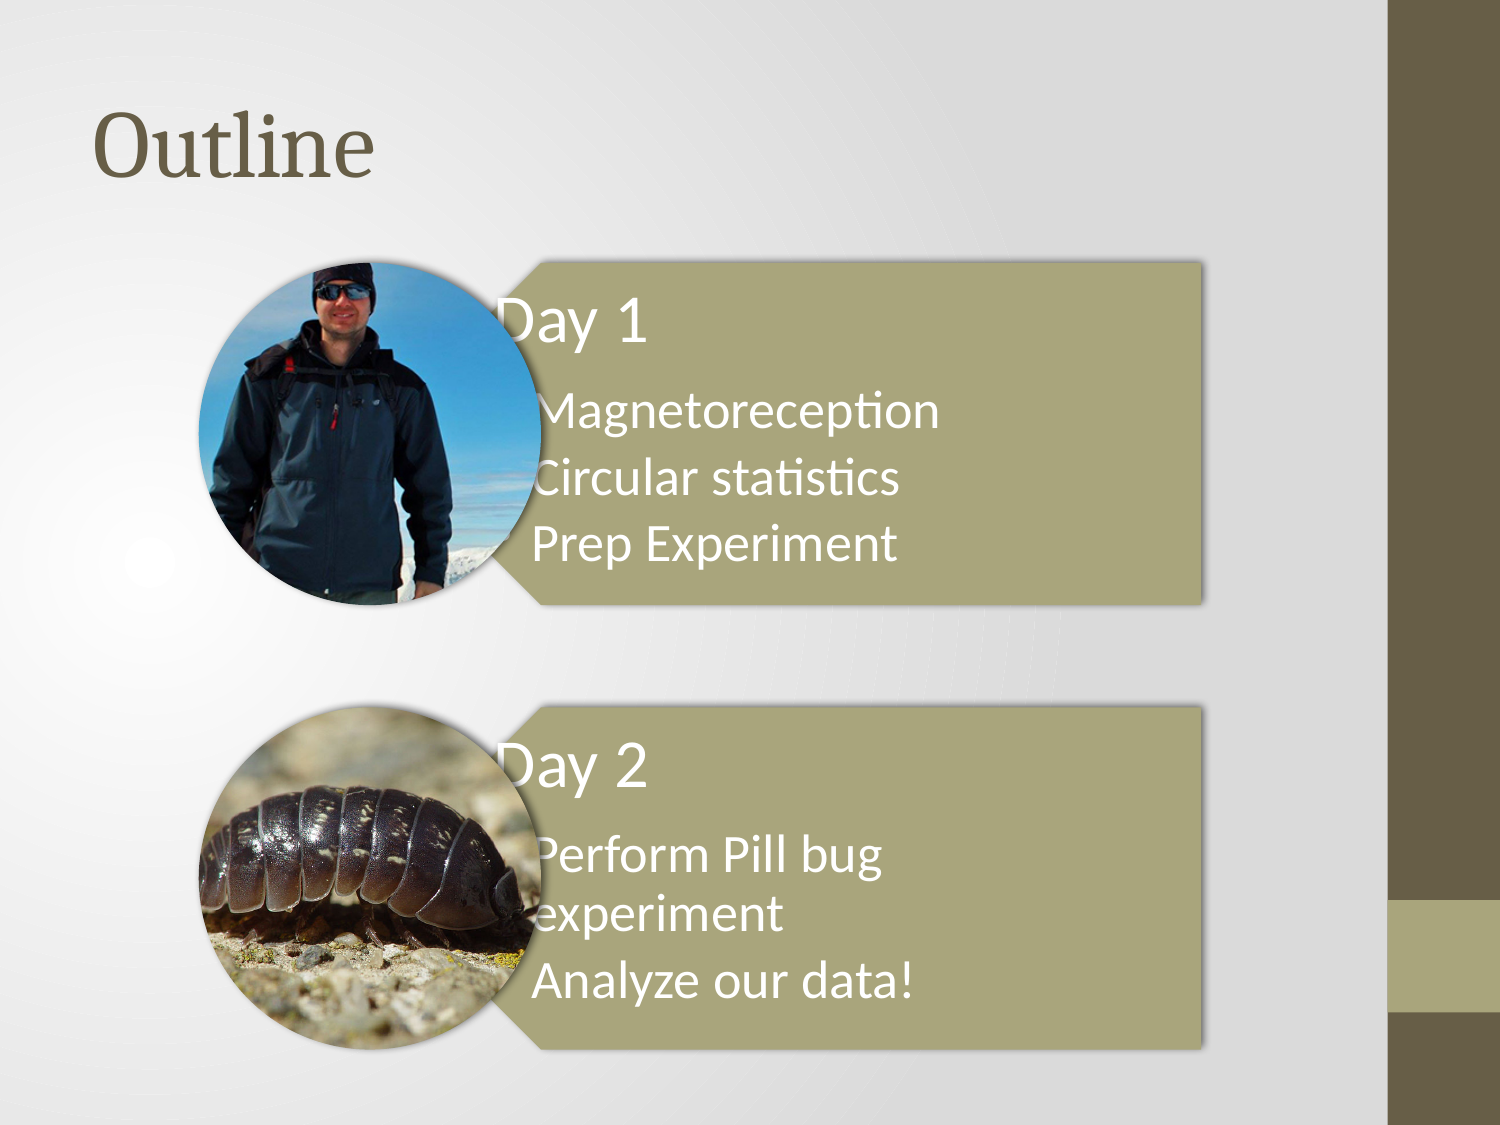

# Outline
Day 1
Magnetoreception
Circular statistics
Prep Experiment
Day 2
Perform Pill bug experiment
Analyze our data!